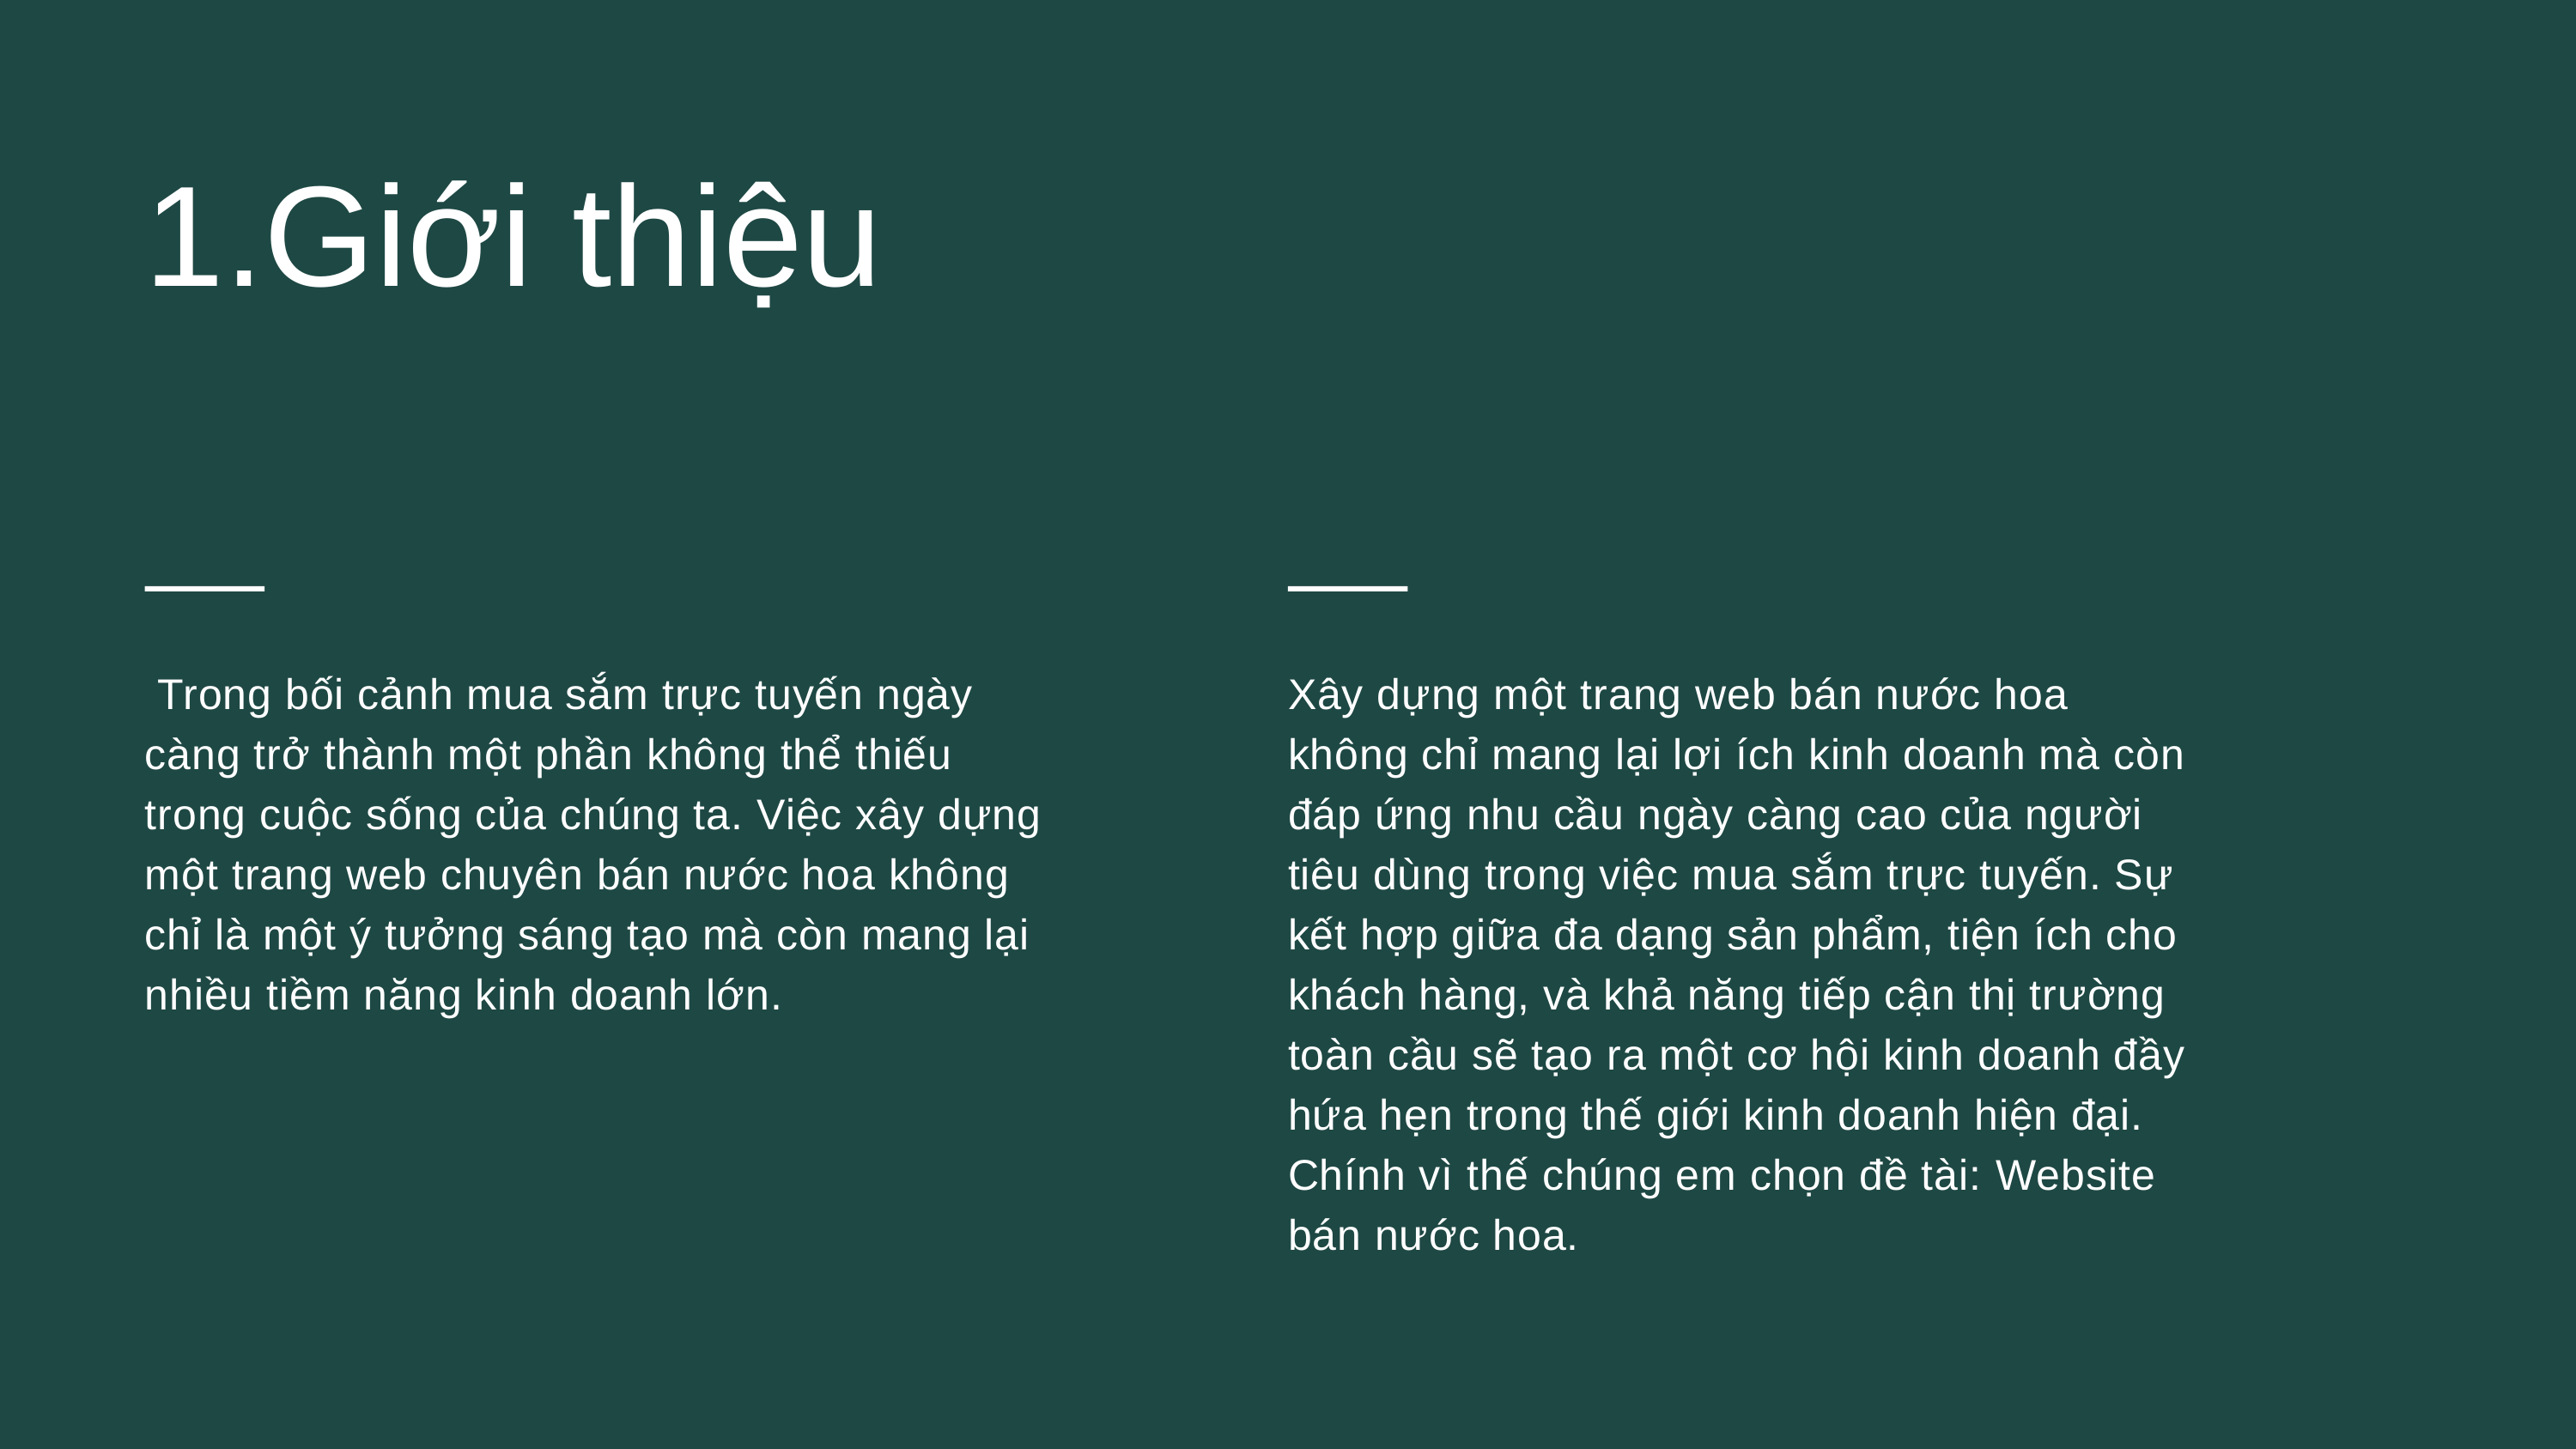

1.Giới thiệu

 Trong bối cảnh mua sắm trực tuyến ngày càng trở thành một phần không thể thiếu trong cuộc sống của chúng ta. Việc xây dựng một trang web chuyên bán nước hoa không chỉ là một ý tưởng sáng tạo mà còn mang lại nhiều tiềm năng kinh doanh lớn.

Xây dựng một trang web bán nước hoa không chỉ mang lại lợi ích kinh doanh mà còn đáp ứng nhu cầu ngày càng cao của người tiêu dùng trong việc mua sắm trực tuyến. Sự kết hợp giữa đa dạng sản phẩm, tiện ích cho khách hàng, và khả năng tiếp cận thị trường toàn cầu sẽ tạo ra một cơ hội kinh doanh đầy hứa hẹn trong thế giới kinh doanh hiện đại. Chính vì thế chúng em chọn đề tài: Website bán nước hoa.